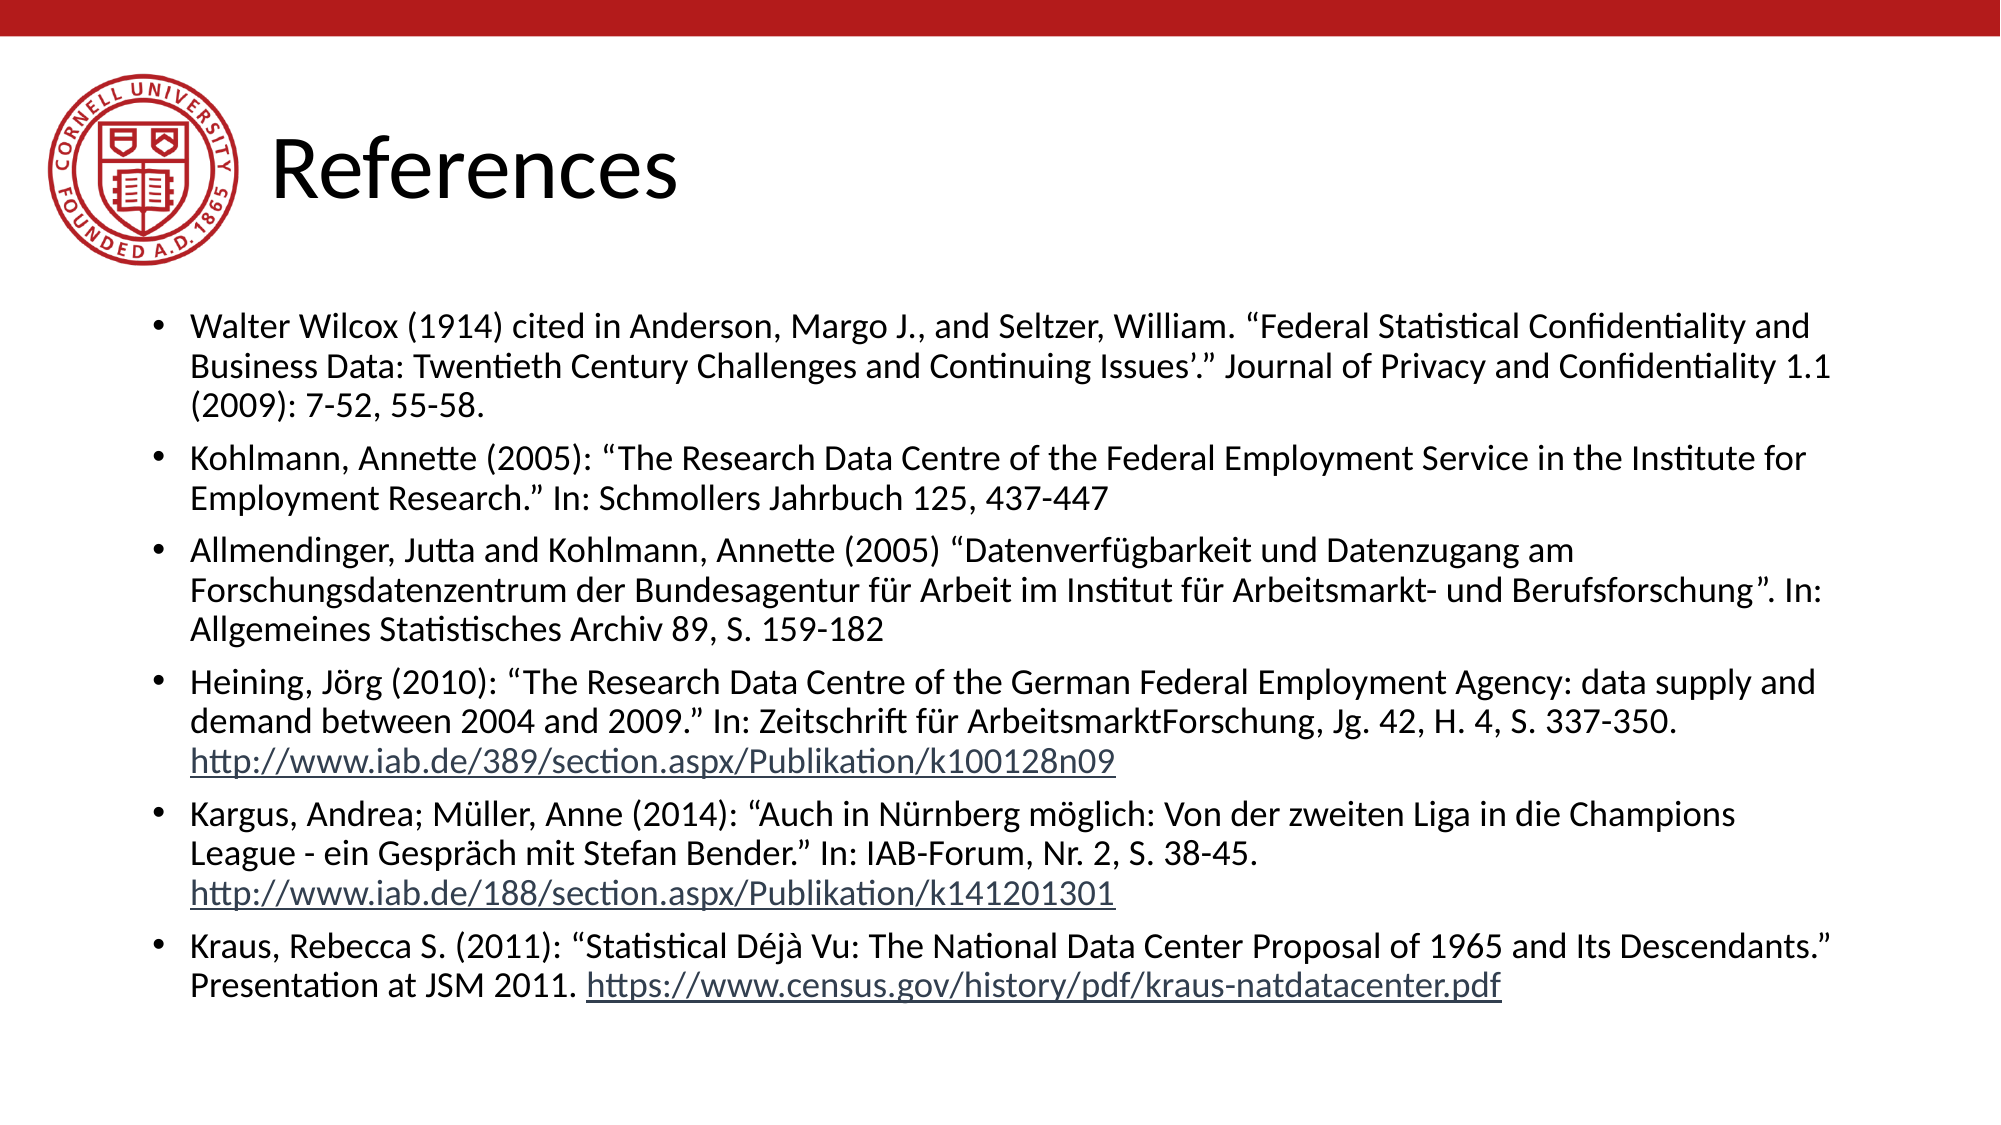

# References
Walter Wilcox (1914) cited in Anderson, Margo J., and Seltzer, William. “Federal Statistical Confidentiality and Business Data: Twentieth Century Challenges and Continuing Issues’.” Journal of Privacy and Confidentiality 1.1 (2009): 7-52, 55-58.
Kohlmann, Annette (2005): “The Research Data Centre of the Federal Employment Service in the Institute for Employment Research.” In: Schmollers Jahrbuch 125, 437-447
Allmendinger, Jutta and Kohlmann, Annette (2005) “Datenverfügbarkeit und Datenzugang am Forschungsdatenzentrum der Bundesagentur für Arbeit im Institut für Arbeitsmarkt- und Berufsforschung”. In: Allgemeines Statistisches Archiv 89, S. 159-182
Heining, Jörg (2010): “The Research Data Centre of the German Federal Employment Agency: data supply and demand between 2004 and 2009.” In: Zeitschrift für ArbeitsmarktForschung, Jg. 42, H. 4, S. 337-350. http://www.iab.de/389/section.aspx/Publikation/k100128n09
Kargus, Andrea; Müller, Anne (2014): “Auch in Nürnberg möglich: Von der zweiten Liga in die Champions League - ein Gespräch mit Stefan Bender.” In: IAB-Forum, Nr. 2, S. 38-45. http://www.iab.de/188/section.aspx/Publikation/k141201301
Kraus, Rebecca S. (2011): “Statistical Déjà Vu: The National Data Center Proposal of 1965 and Its Descendants.” Presentation at JSM 2011. https://www.census.gov/history/pdf/kraus-natdatacenter.pdf